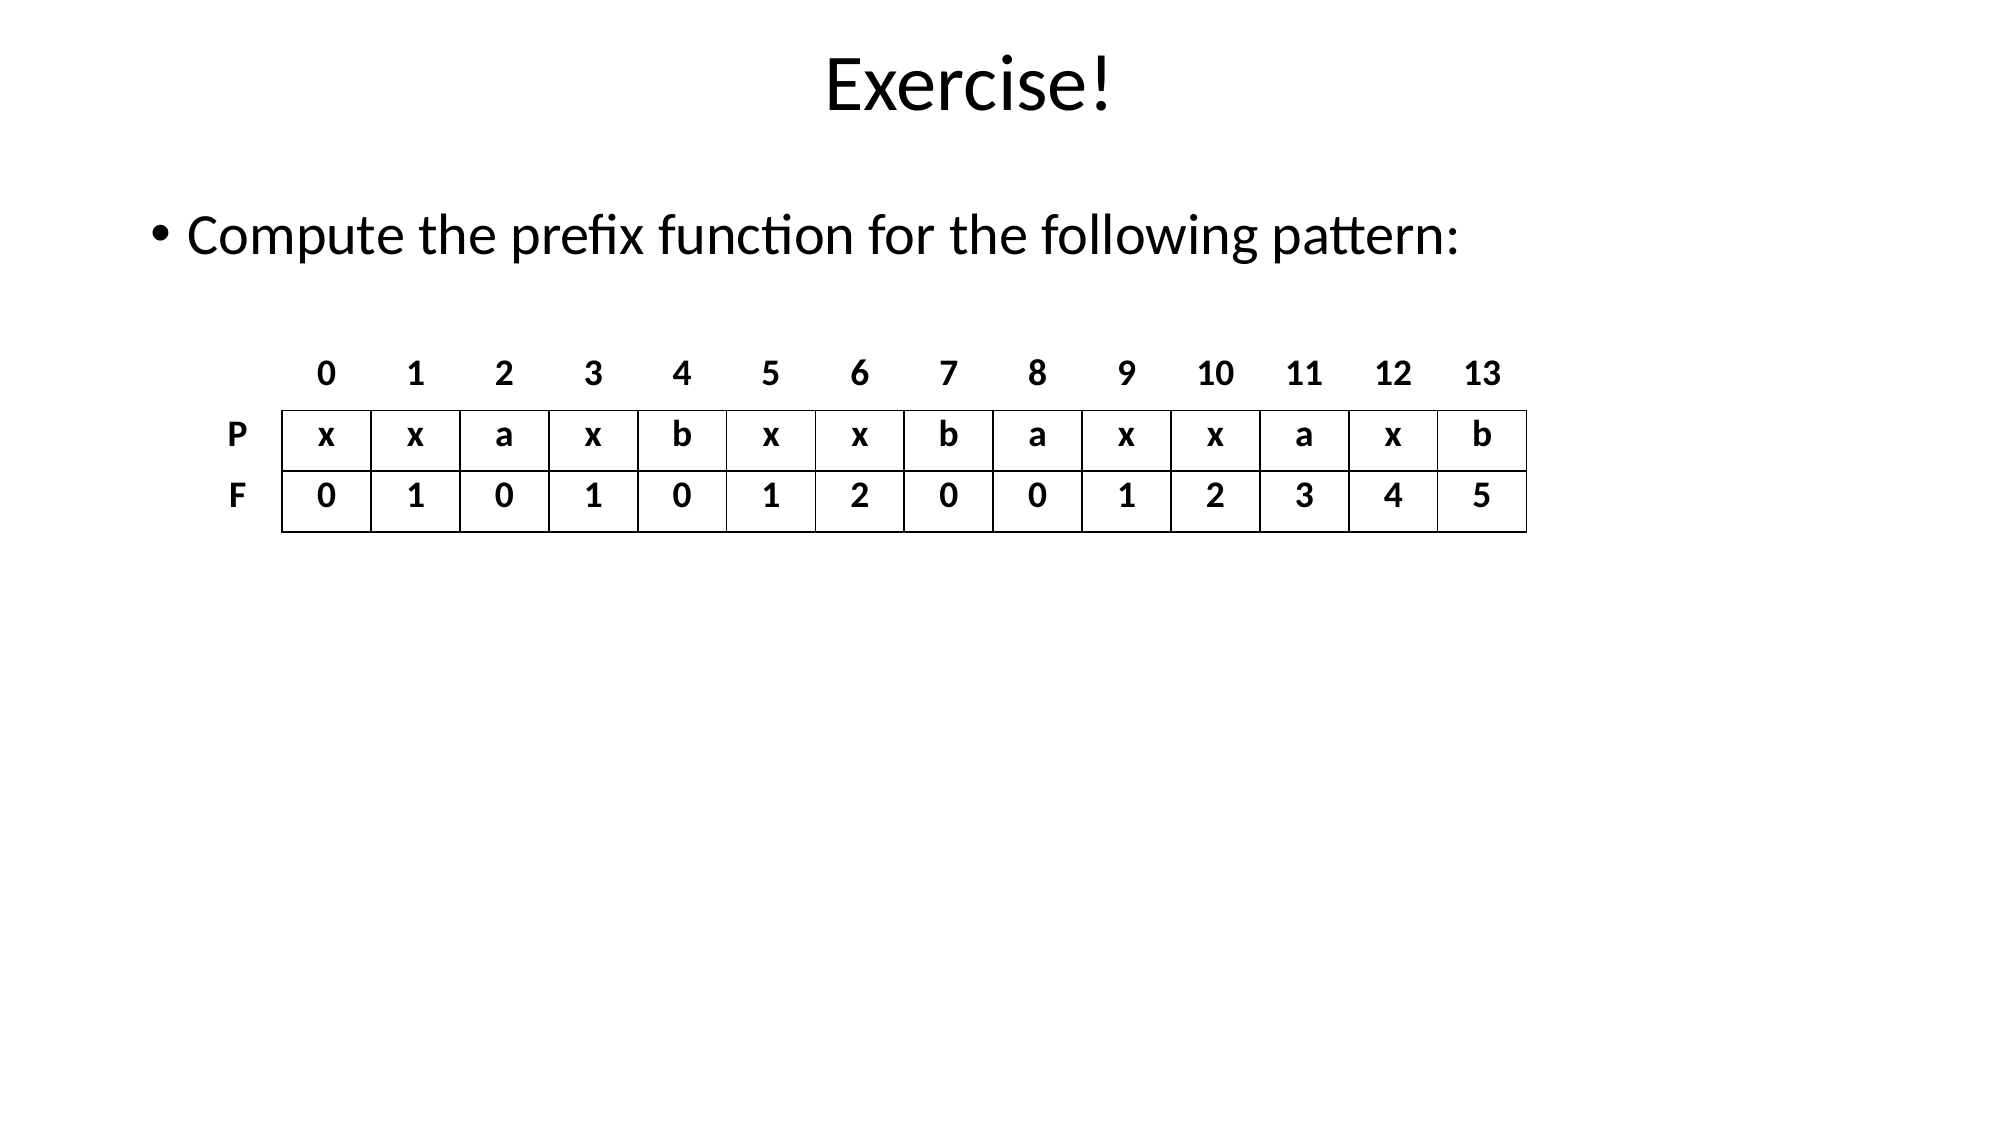

# Exercise!
Compute the prefix function for the following pattern:

|  | 0 | 1 | 2 | 3 | 4 | 5 | 6 | 7 | 8 | 9 | 10 | 11 | 12 | 13 |
| --- | --- | --- | --- | --- | --- | --- | --- | --- | --- | --- | --- | --- | --- | --- |
| P | x | x | a | x | b | x | x | b | a | x | x | a | x | b |
| F | 0 | 1 | 0 | 1 | 0 | 1 | 2 | 0 | 0 | 1 | 2 | 3 | 4 | 5 |